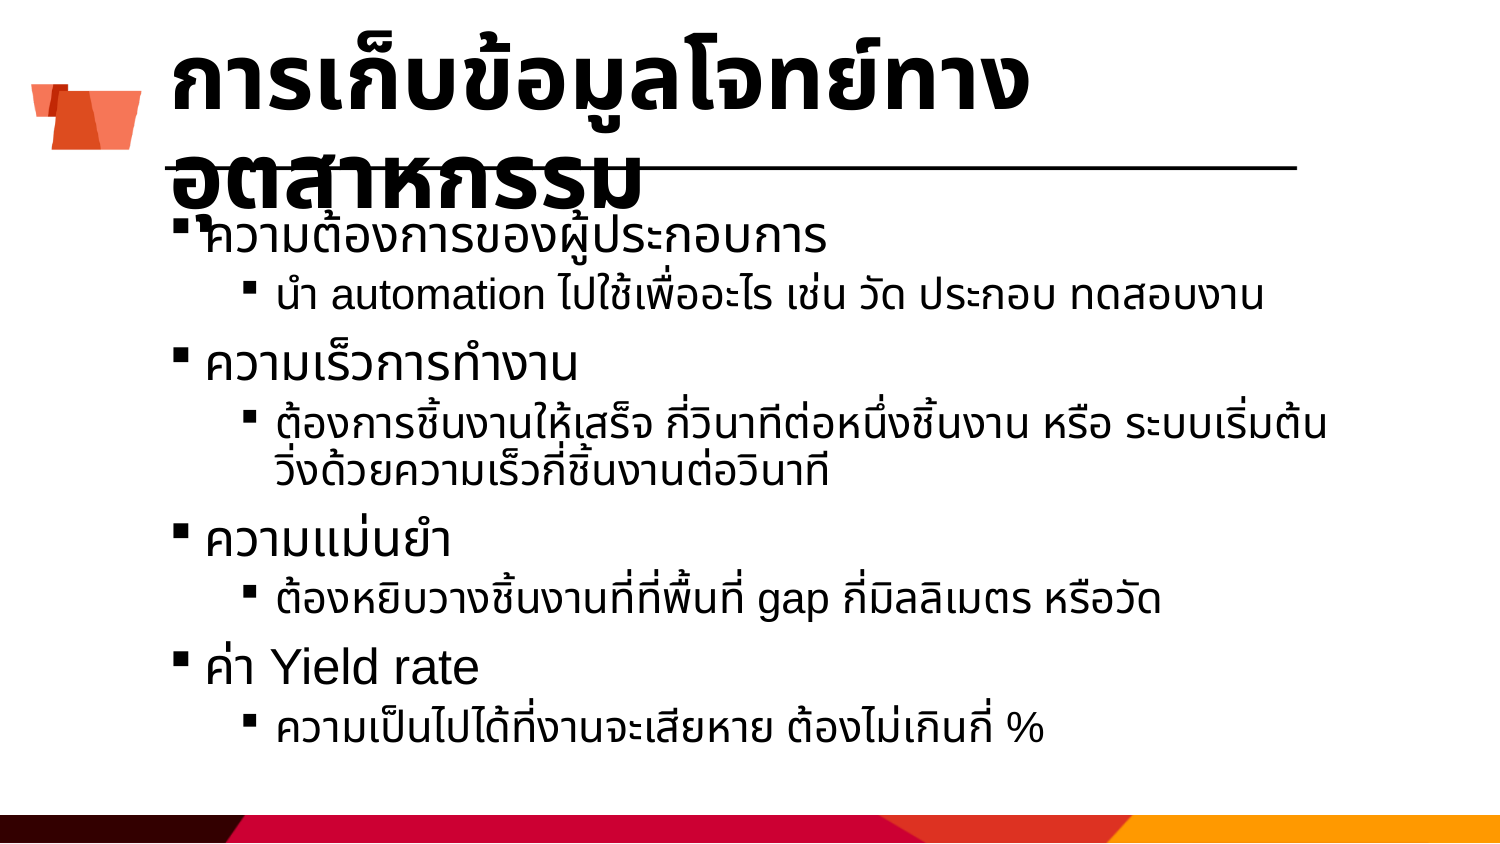

# การเก็บข้อมูลโจทย์ทางอุตสาหกรรม
ความต้องการของผู้ประกอบการ
นำ automation ไปใช้เพื่ออะไร เช่น วัด ประกอบ ทดสอบงาน
ความเร็วการทำงาน
ต้องการชิ้นงานให้เสร็จ กี่วินาทีต่อหนึ่งชิ้นงาน หรือ ระบบเริ่มต้น วิ่งด้วยความเร็วกี่ชิ้นงานต่อวินาที
ความแม่นยำ
ต้องหยิบวางชิ้นงานที่ที่พื้นที่ gap กี่มิลลิเมตร หรือวัด
ค่า Yield rate
ความเป็นไปได้ที่งานจะเสียหาย ต้องไม่เกินกี่ %